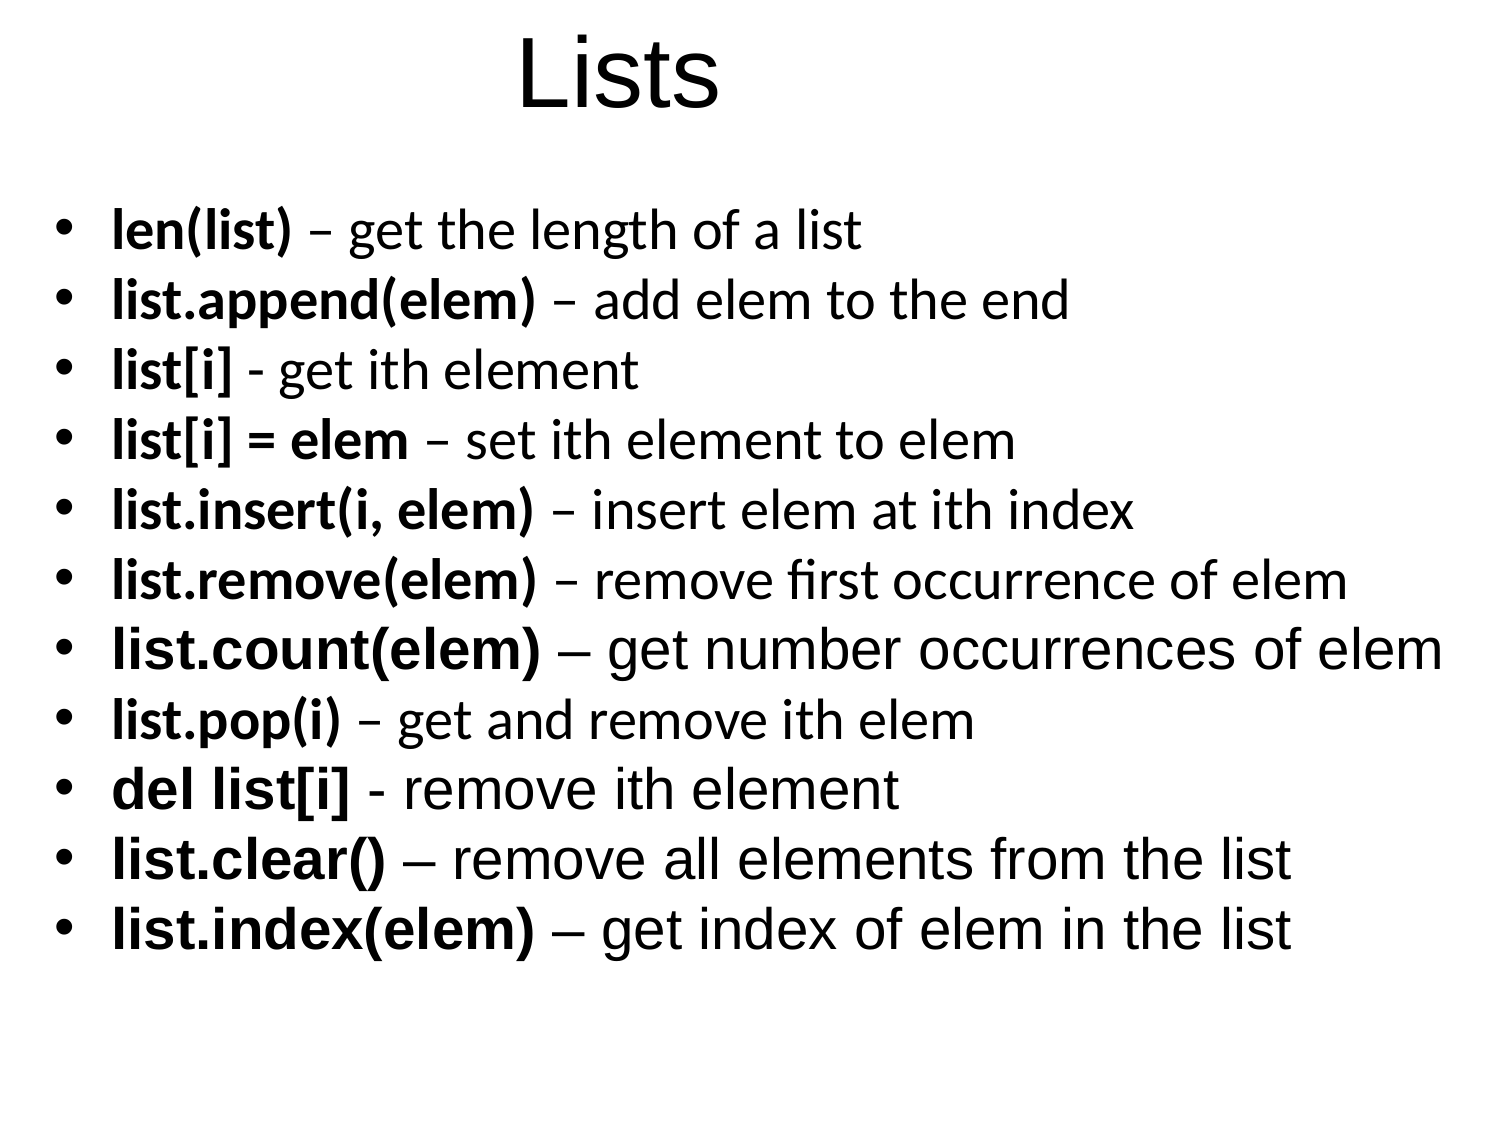

Lists
len(list) – get the length of a list
list.append(elem) – add elem to the end
list[i] - get ith element
list[i] = elem – set ith element to elem
list.insert(i, elem) – insert elem at ith index
list.remove(elem) – remove first occurrence of elem
list.count(elem) – get number occurrences of elem
list.pop(i) – get and remove ith elem
del list[i] - remove ith element
list.clear() – remove all elements from the list
list.index(elem) – get index of elem in the list